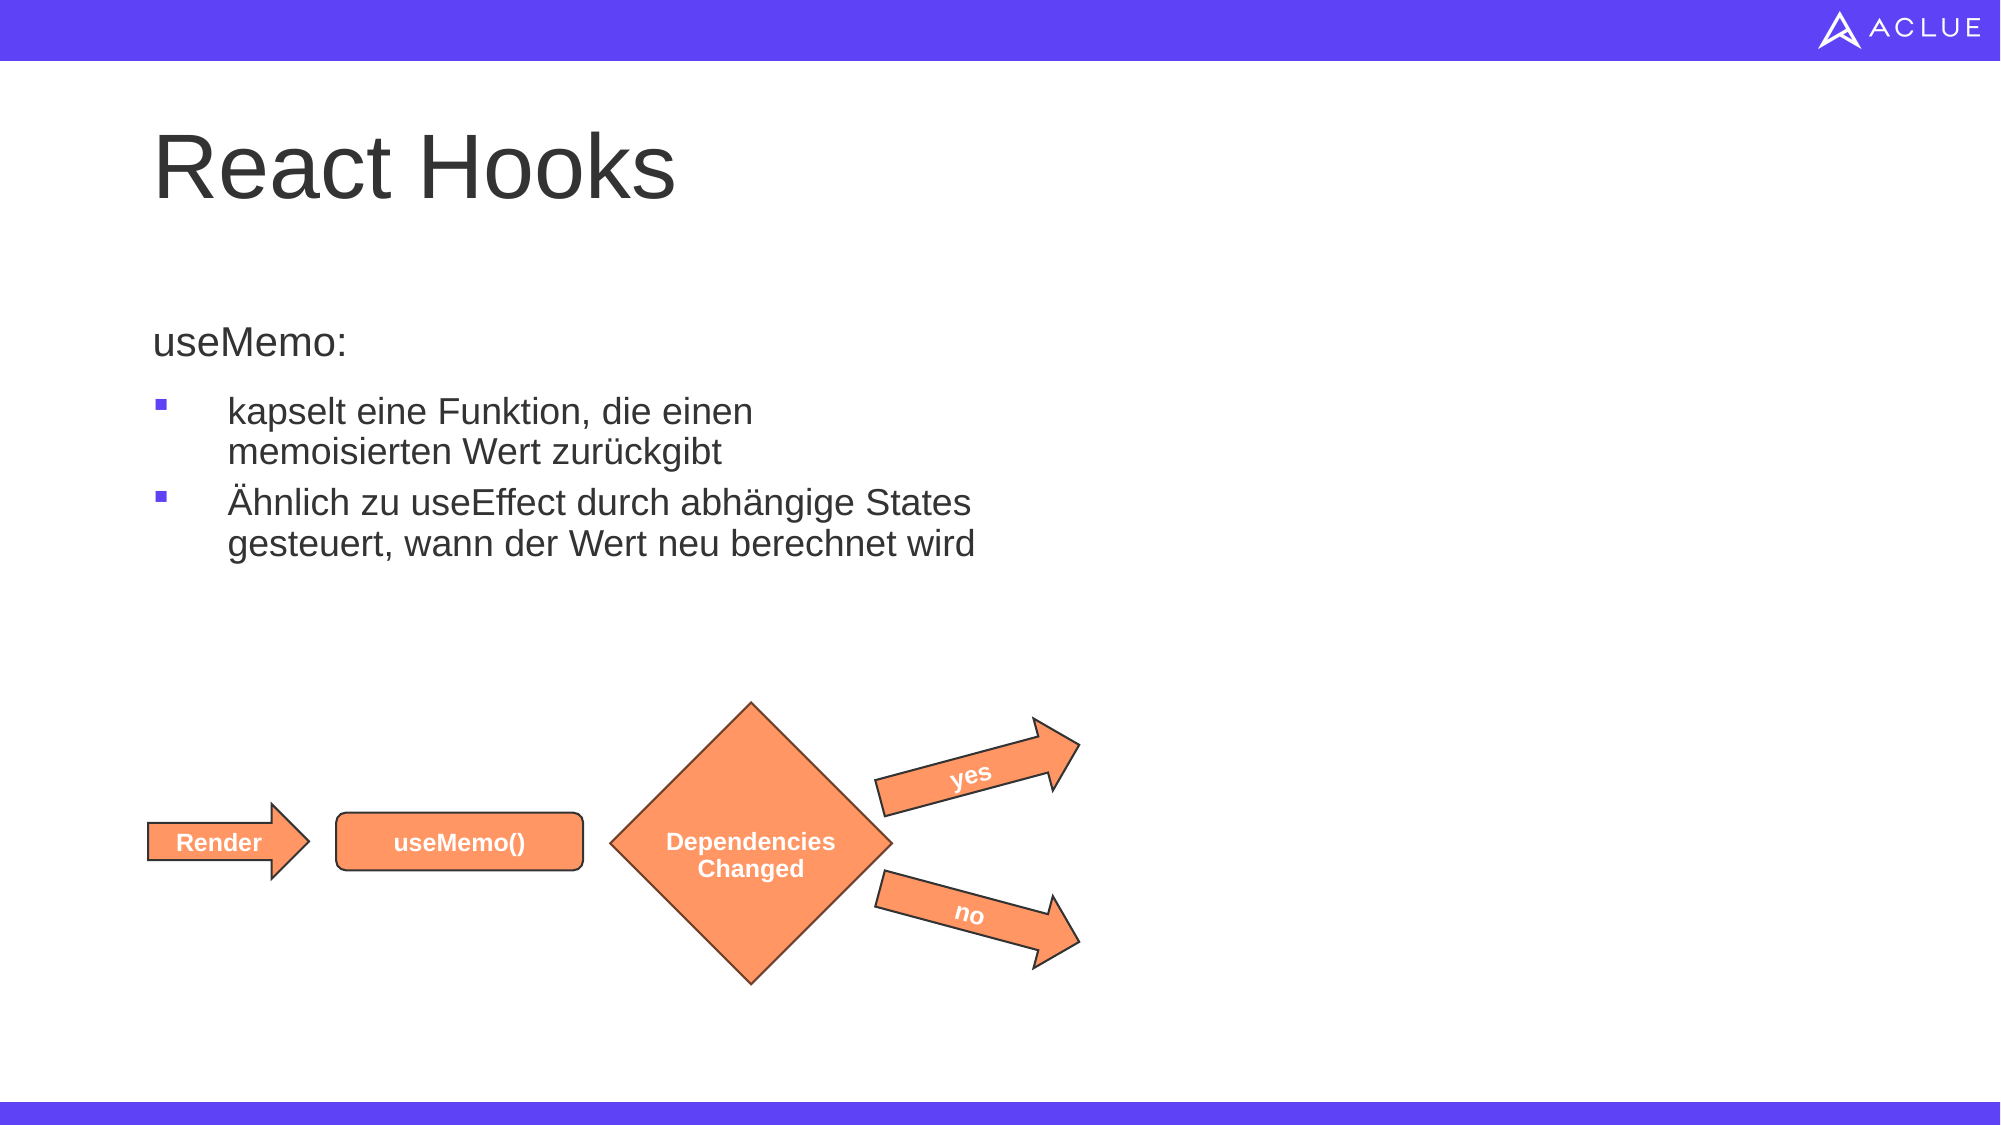

# React Hooks
useMemo:
kapselt eine Funktion, die einen memoisierten Wert zurückgibt
Ähnlich zu useEffect durch abhängige States gesteuert, wann der Wert neu berechnet wird

yes
Render
useMemo()
Dependencies Changed
no